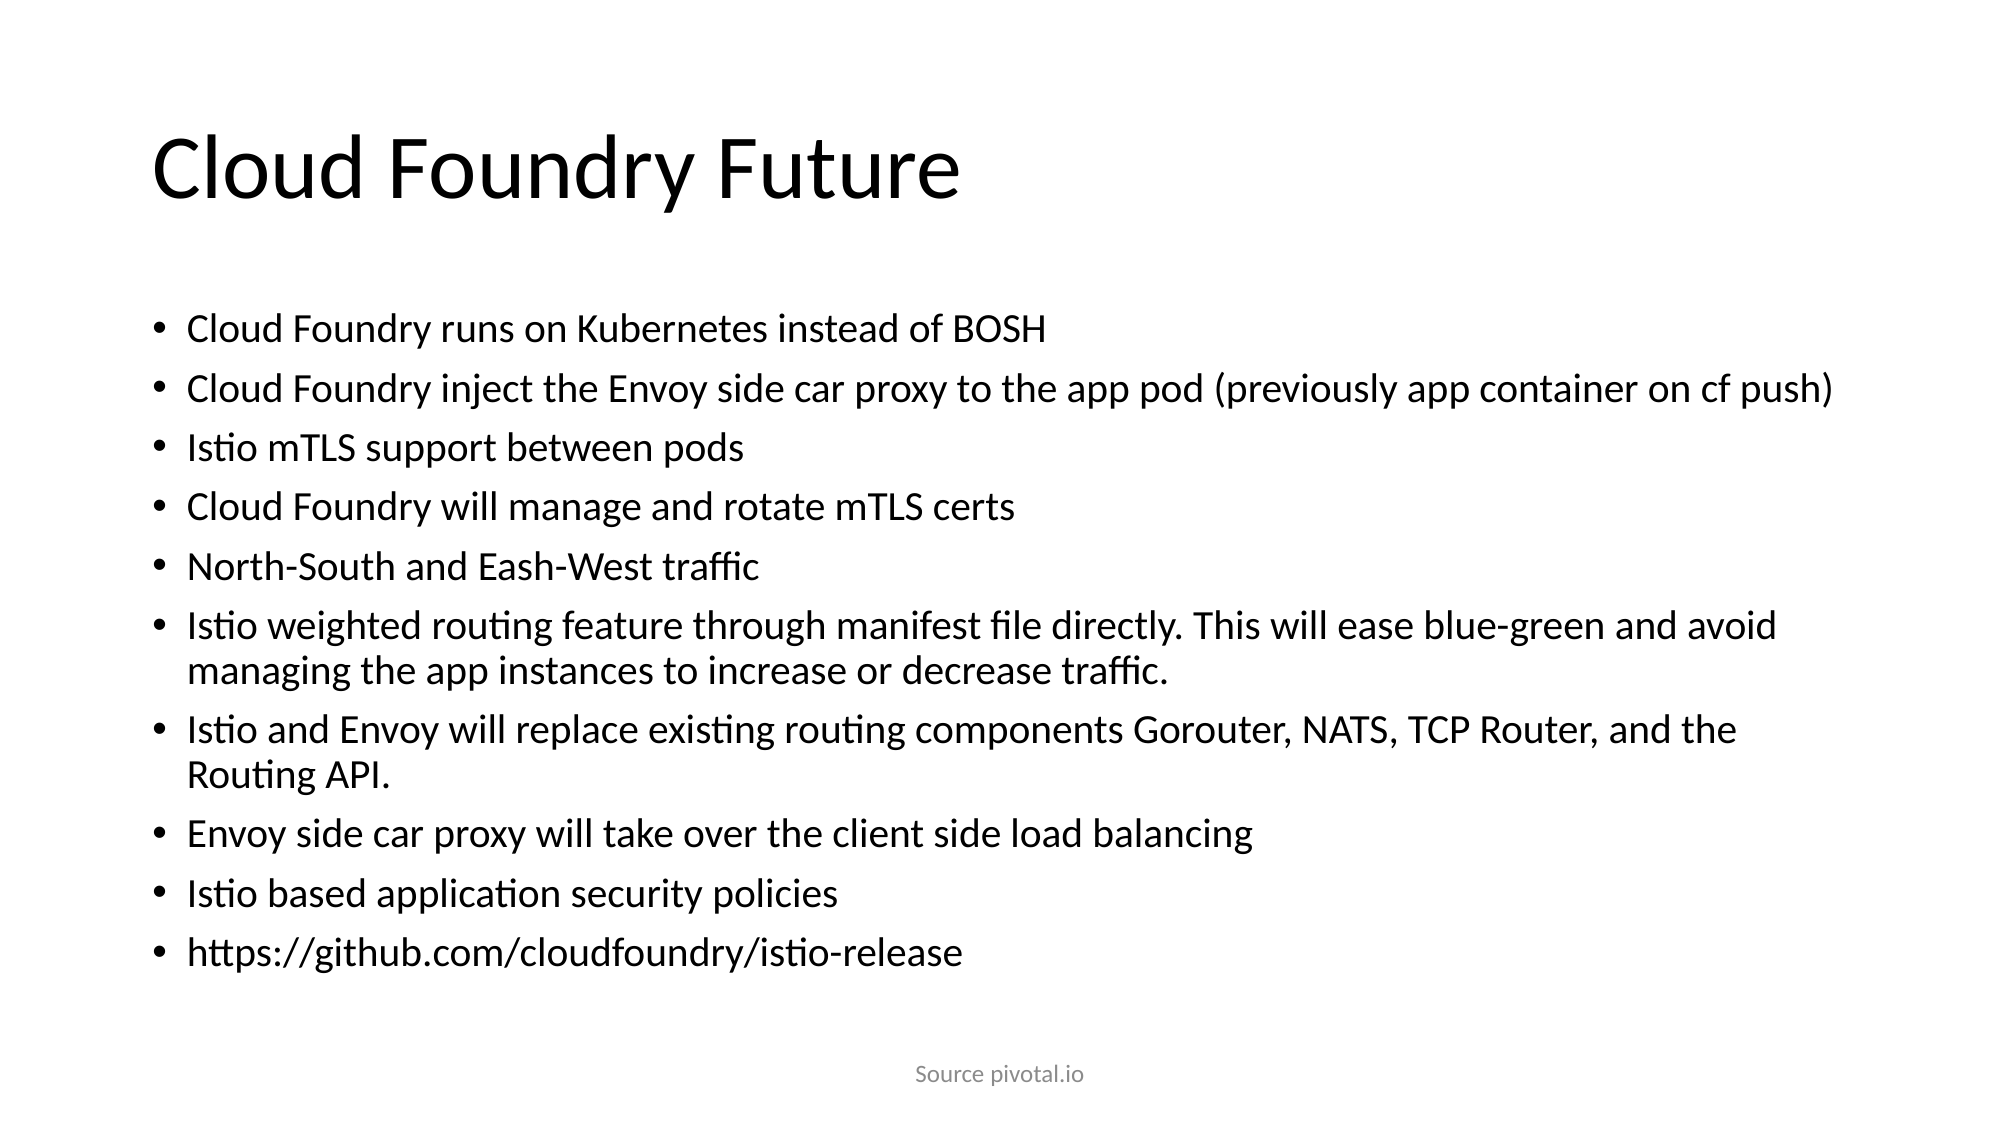

# Cloud Foundry Future
Cloud Foundry runs on Kubernetes instead of BOSH
Cloud Foundry inject the Envoy side car proxy to the app pod (previously app container on cf push)
Istio mTLS support between pods
Cloud Foundry will manage and rotate mTLS certs
North-South and Eash-West traffic
Istio weighted routing feature through manifest file directly. This will ease blue-green and avoid managing the app instances to increase or decrease traffic.
Istio and Envoy will replace existing routing components Gorouter, NATS, TCP Router, and the Routing API.
Envoy side car proxy will take over the client side load balancing
Istio based application security policies
https://github.com/cloudfoundry/istio-release

Source pivotal.io